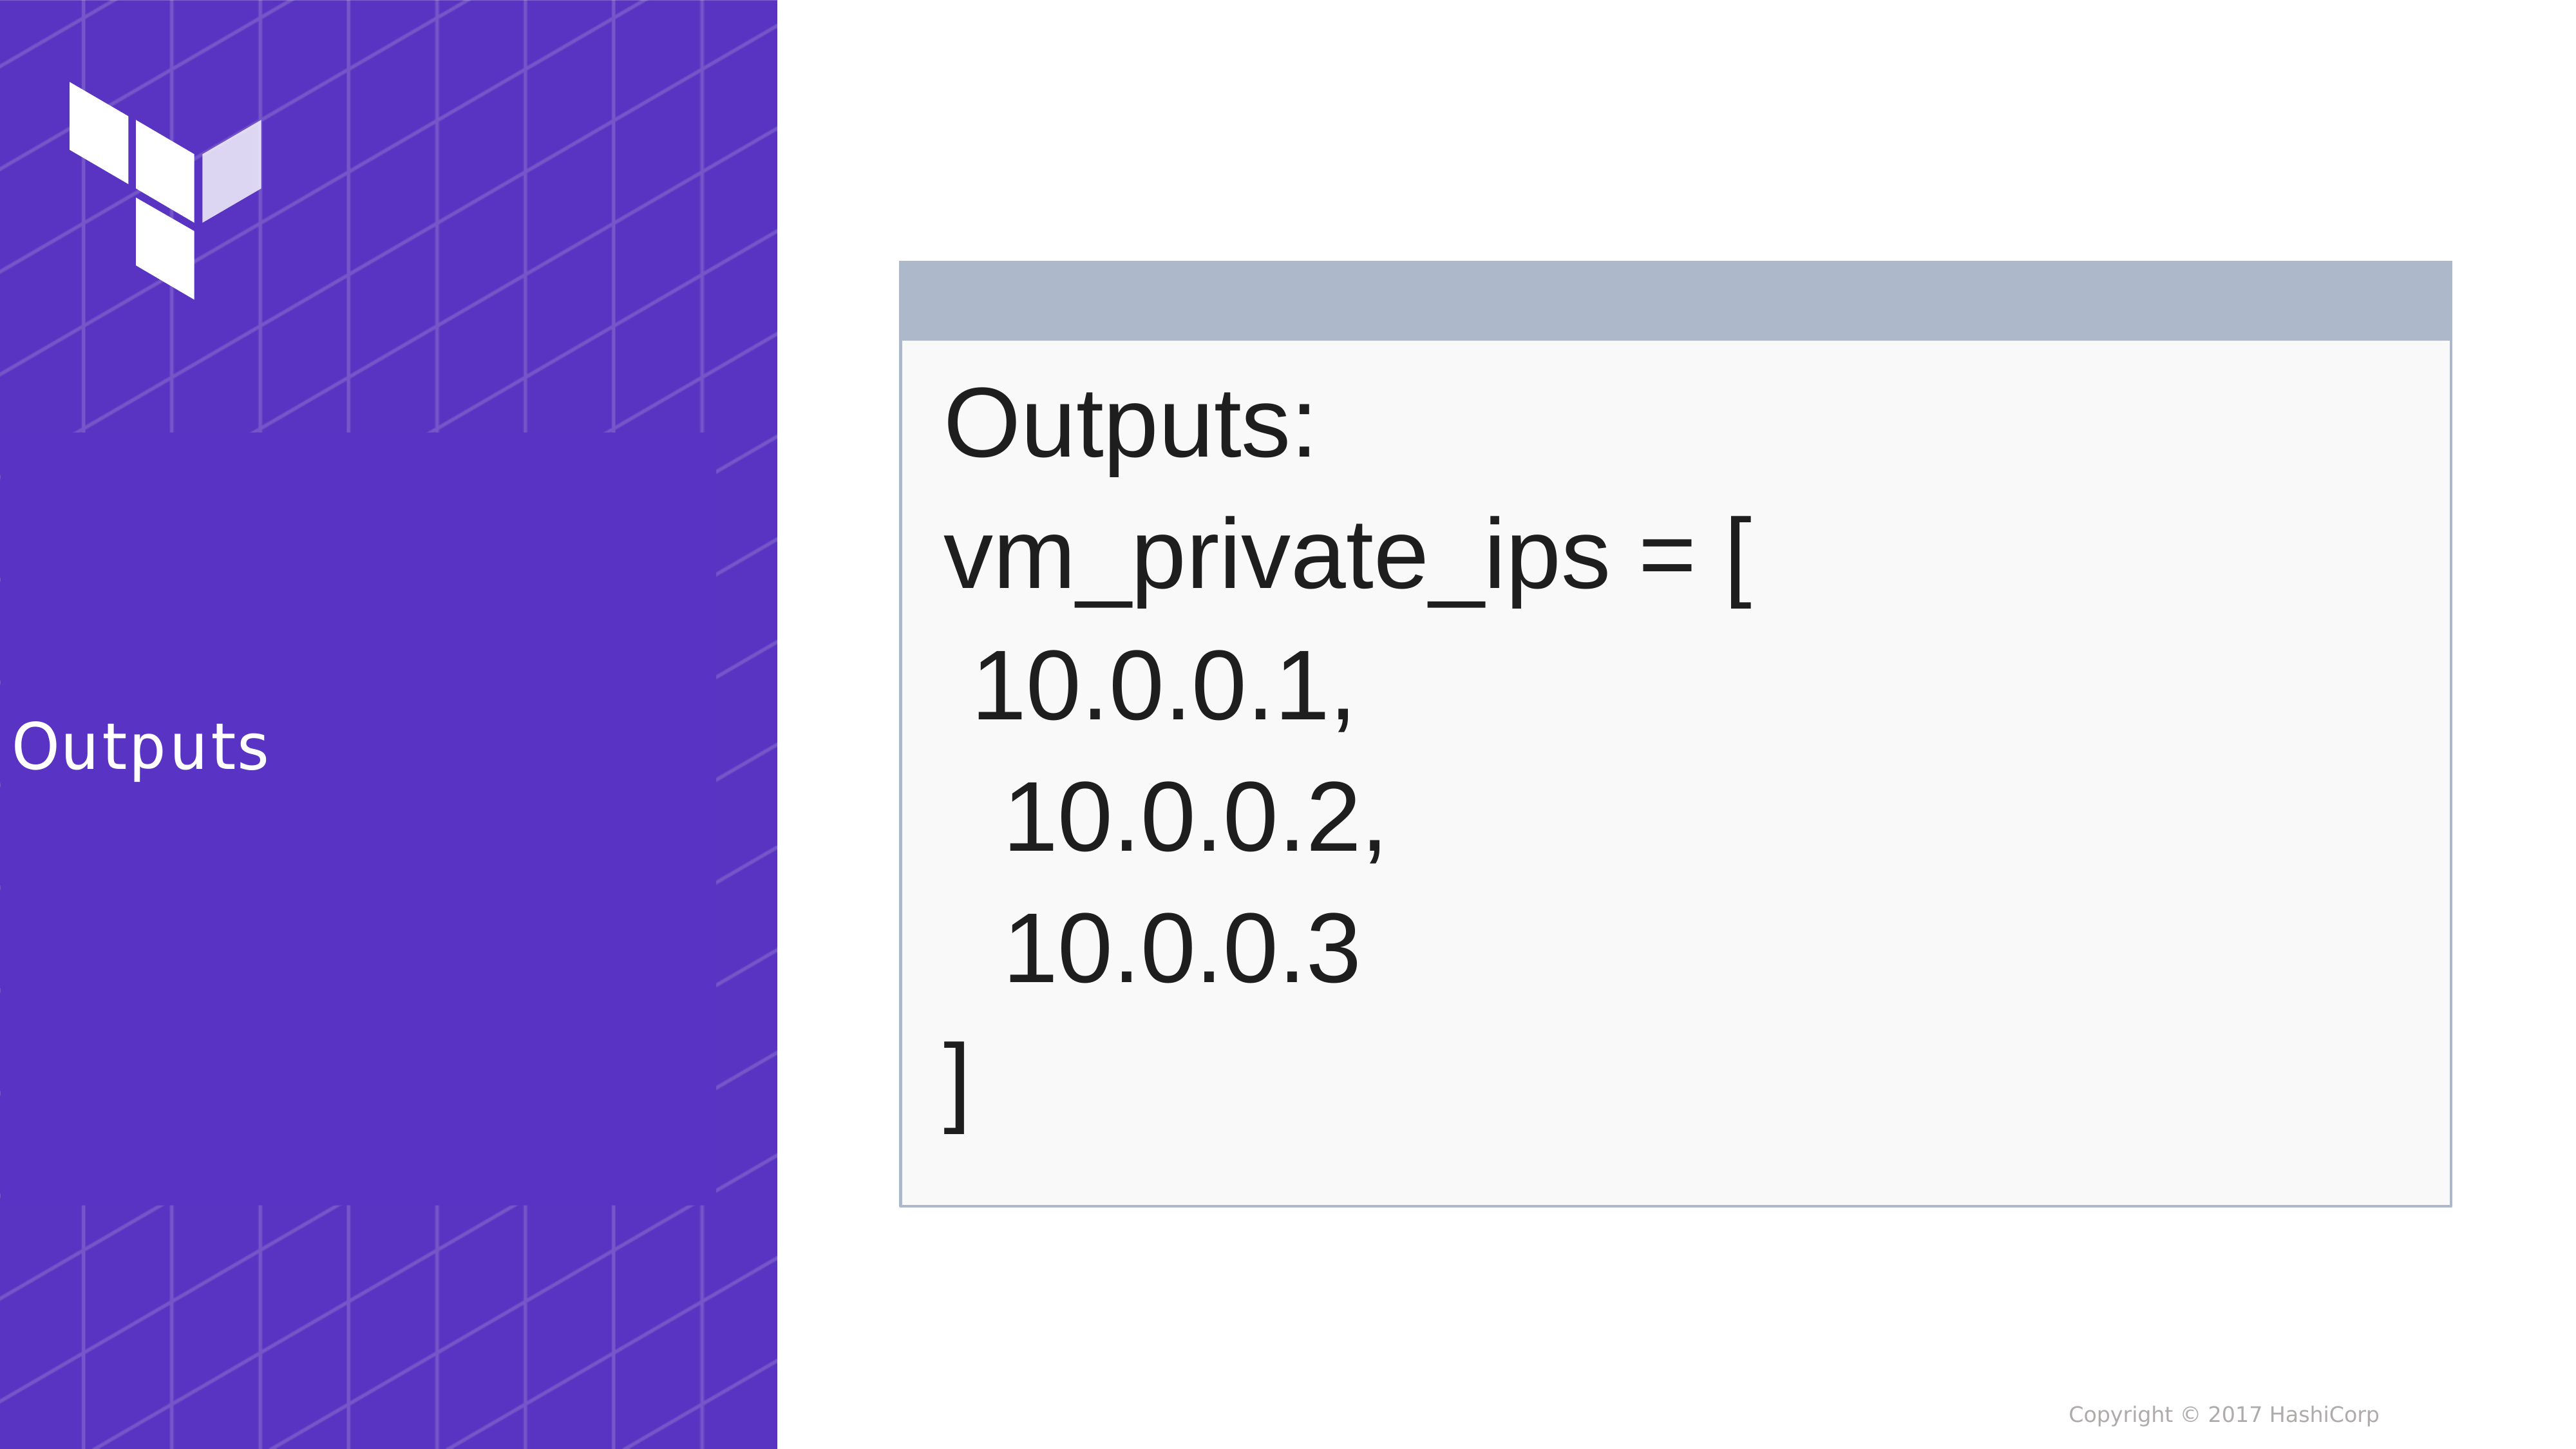

Outputs:
vm_private_ips = [
 10.0.0.1,
10.0.0.2,
10.0.0.3
]
# Outputs